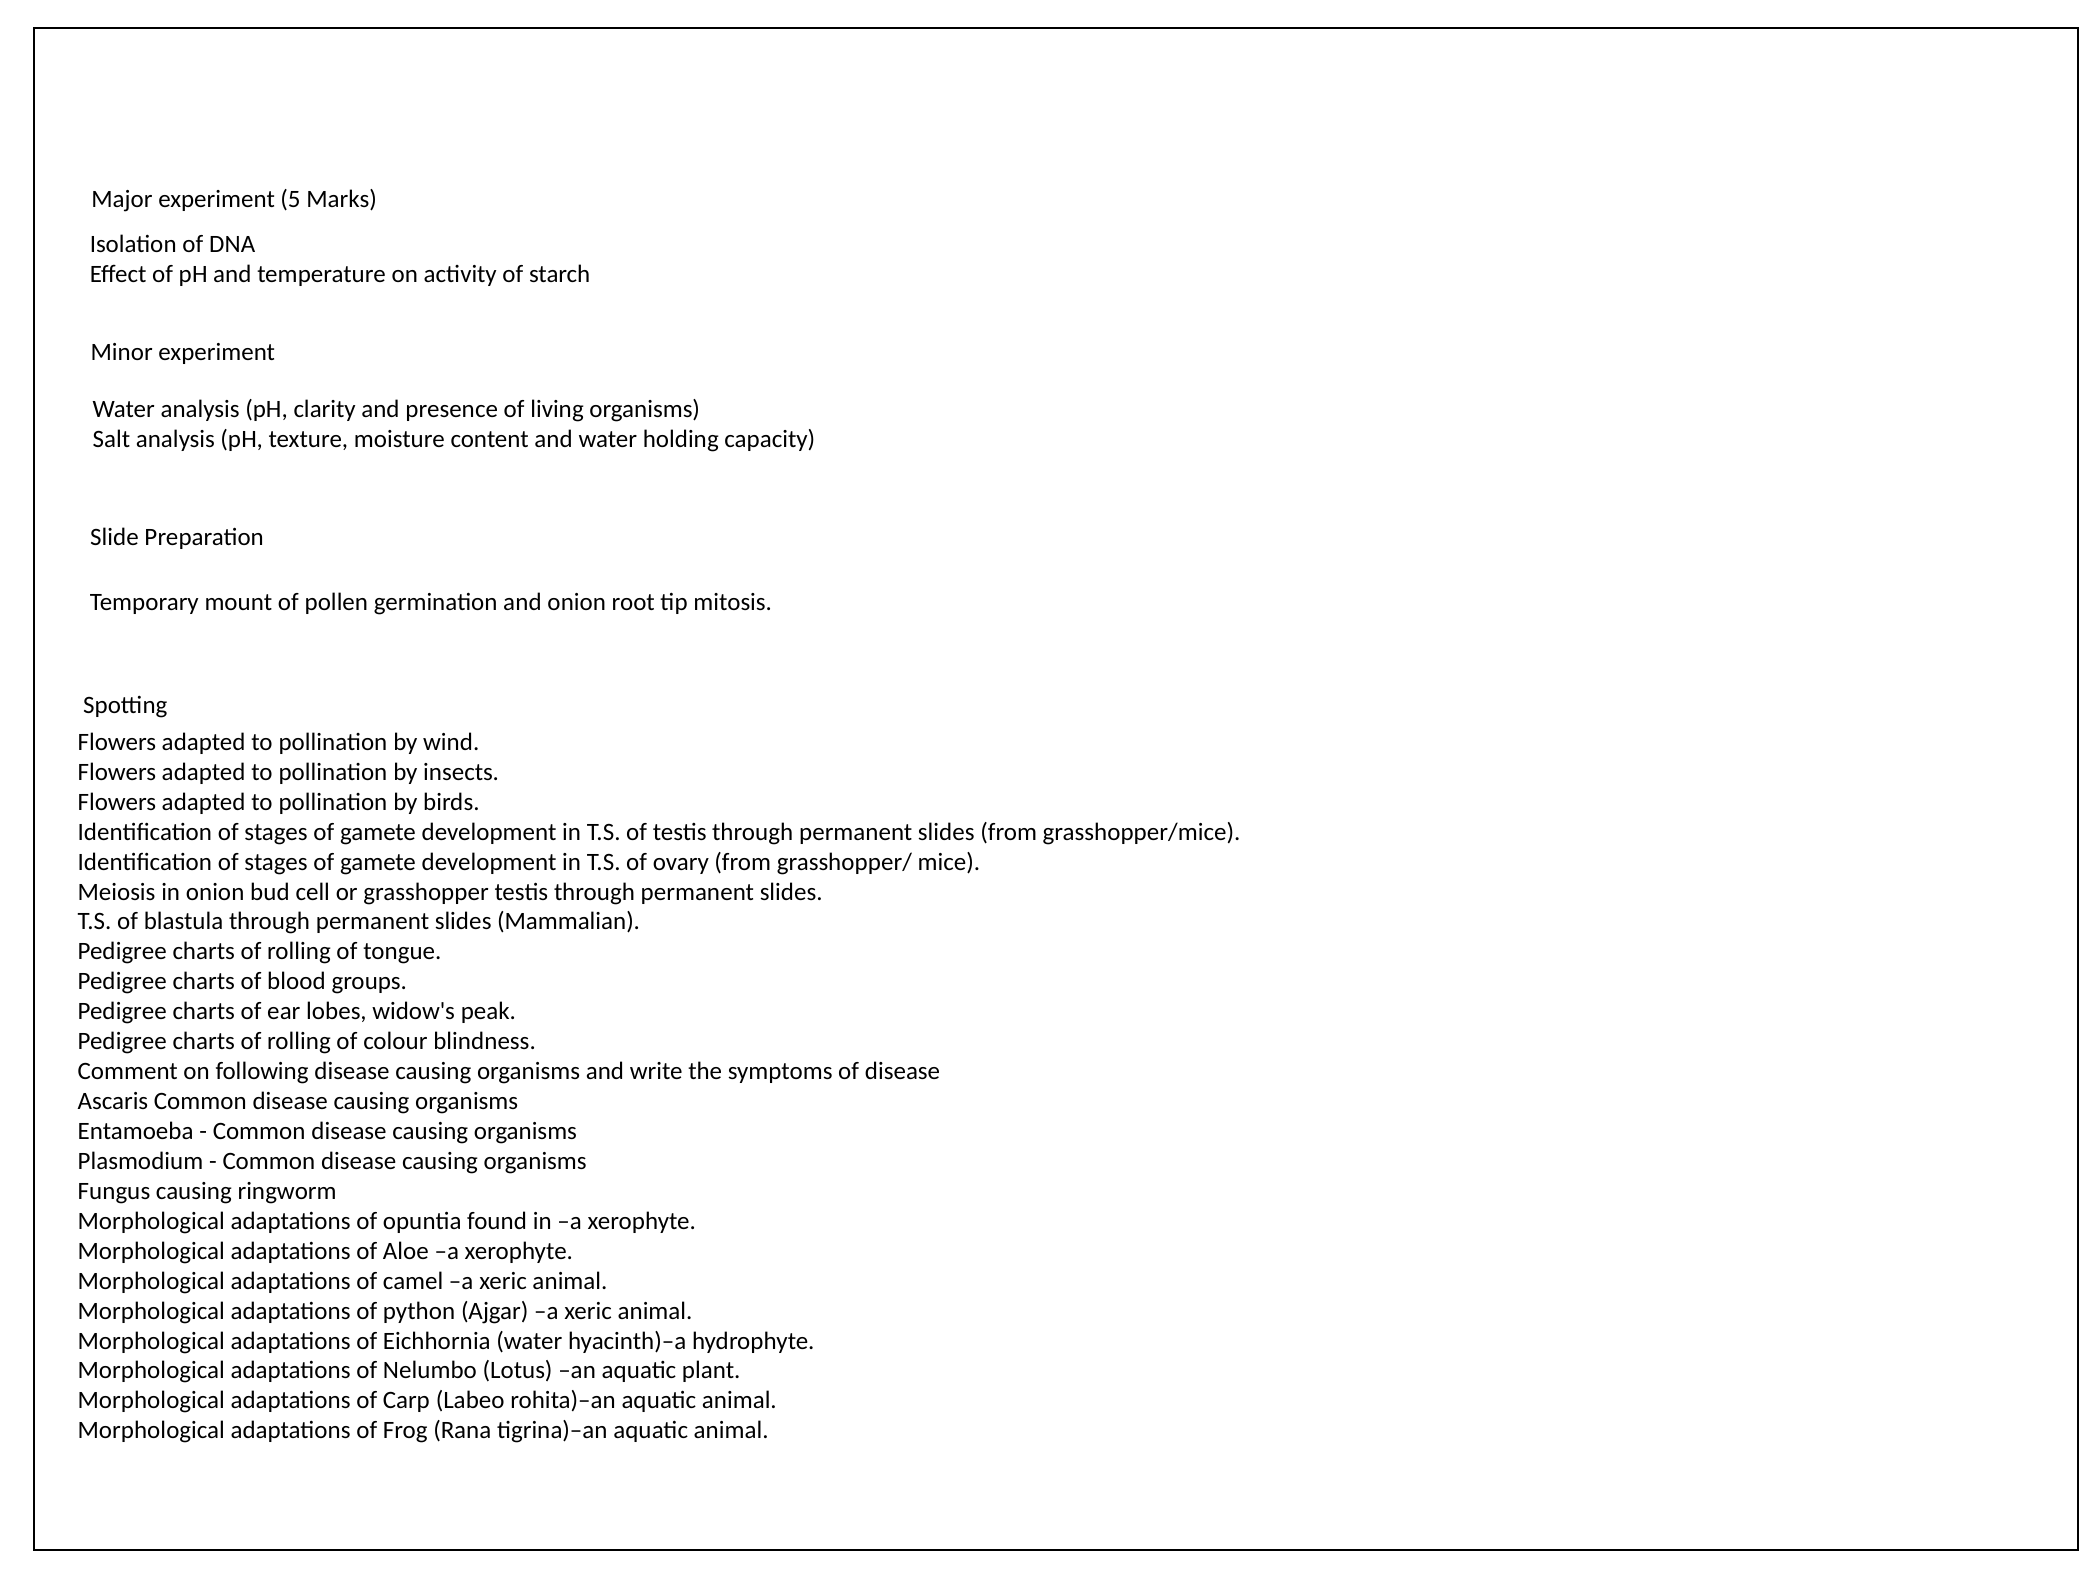

Major experiment (5 Marks)
Isolation of DNA
Effect of pH and temperature on activity of starch
Minor experiment
Water analysis (pH, clarity and presence of living organisms)
Salt analysis (pH, texture, moisture content and water holding capacity)
Slide Preparation
Temporary mount of pollen germination and onion root tip mitosis.
Spotting
Flowers adapted to pollination by wind.
Flowers adapted to pollination by insects.
Flowers adapted to pollination by birds.
Identification of stages of gamete development in T.S. of testis through permanent slides (from grasshopper/mice).
Identification of stages of gamete development in T.S. of ovary (from grasshopper/ mice).
Meiosis in onion bud cell or grasshopper testis through permanent slides.
T.S. of blastula through permanent slides (Mammalian).
Pedigree charts of rolling of tongue.
Pedigree charts of blood groups.
Pedigree charts of ear lobes, widow's peak.
Pedigree charts of rolling of colour blindness.
Comment on following disease causing organisms and write the symptoms of disease
Ascaris Common disease causing organisms
Entamoeba - Common disease causing organisms
Plasmodium - Common disease causing organisms
Fungus causing ringworm
Morphological adaptations of opuntia found in –a xerophyte.
Morphological adaptations of Aloe –a xerophyte.
Morphological adaptations of camel –a xeric animal.
Morphological adaptations of python (Ajgar) –a xeric animal.
Morphological adaptations of Eichhornia (water hyacinth)–a hydrophyte.
Morphological adaptations of Nelumbo (Lotus) –an aquatic plant.
Morphological adaptations of Carp (Labeo rohita)–an aquatic animal.
Morphological adaptations of Frog (Rana tigrina)–an aquatic animal.